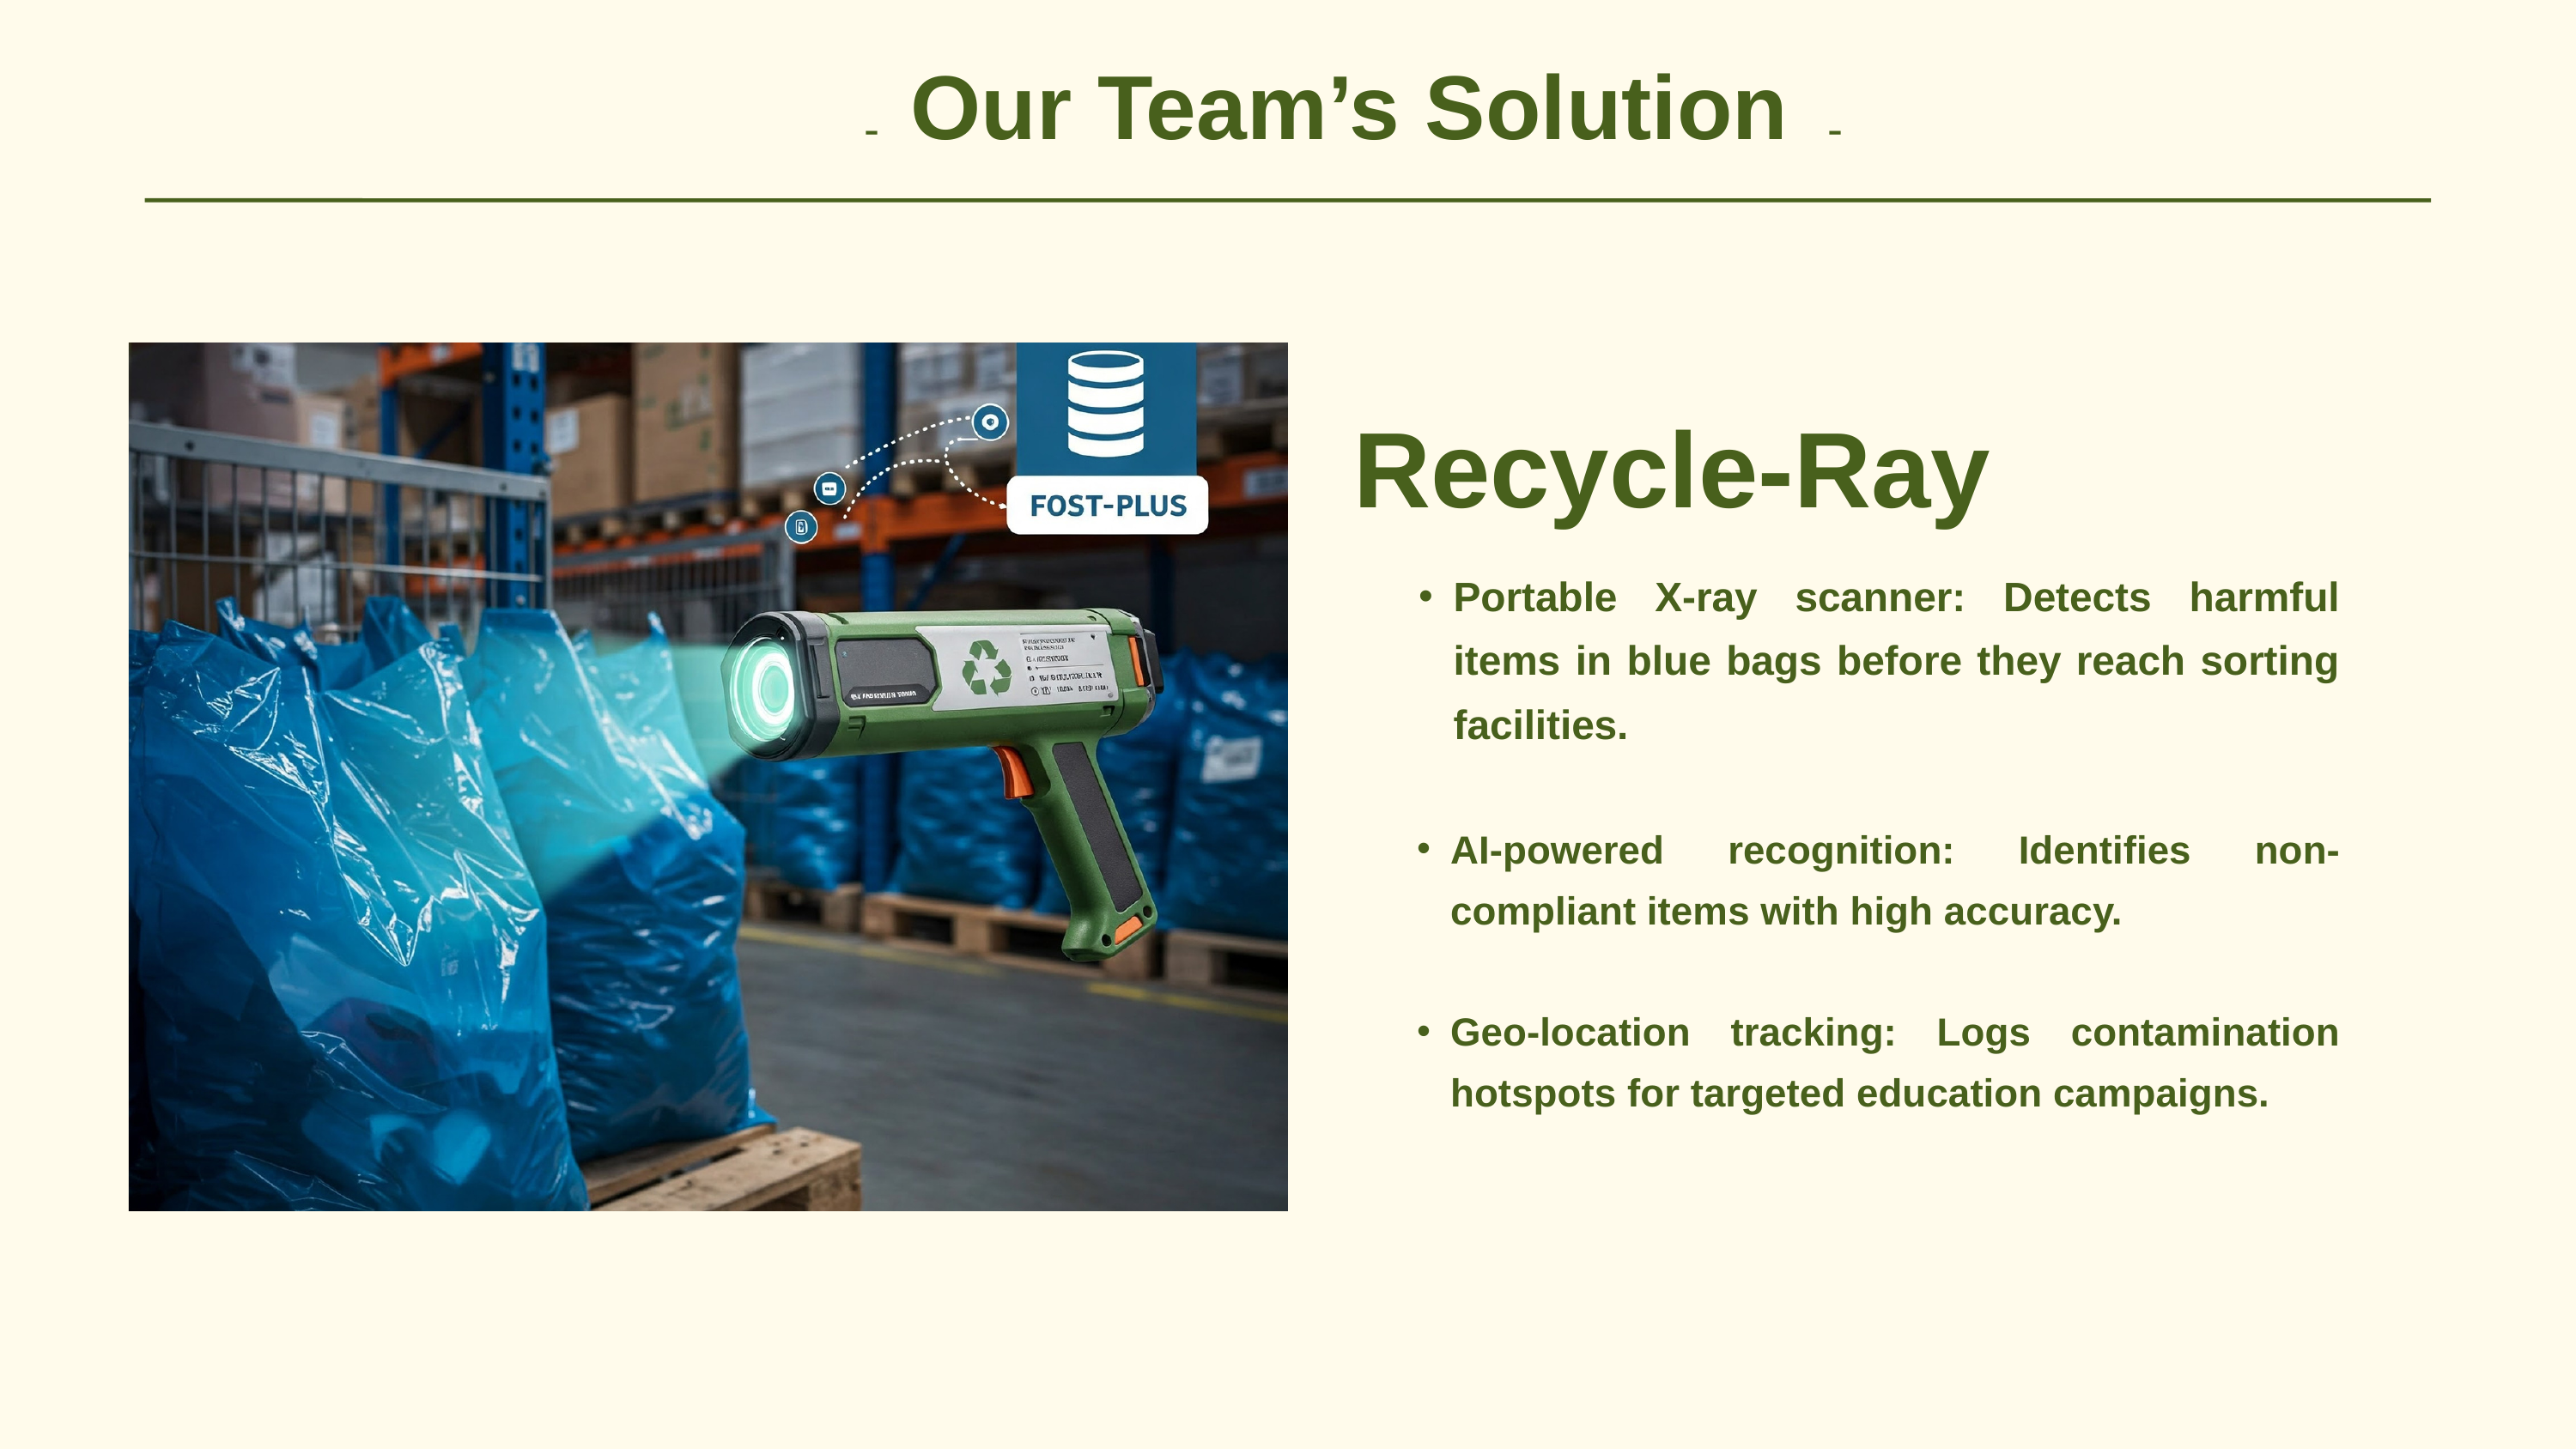

Our Team’s Solution
-
-

Recycle-Ray
Portable X-ray scanner: Detects harmful items in blue bags before they reach sorting facilities.

AI-powered recognition: Identifies non-compliant items with high accuracy.

Geo-location tracking: Logs contamination hotspots for targeted education campaigns.